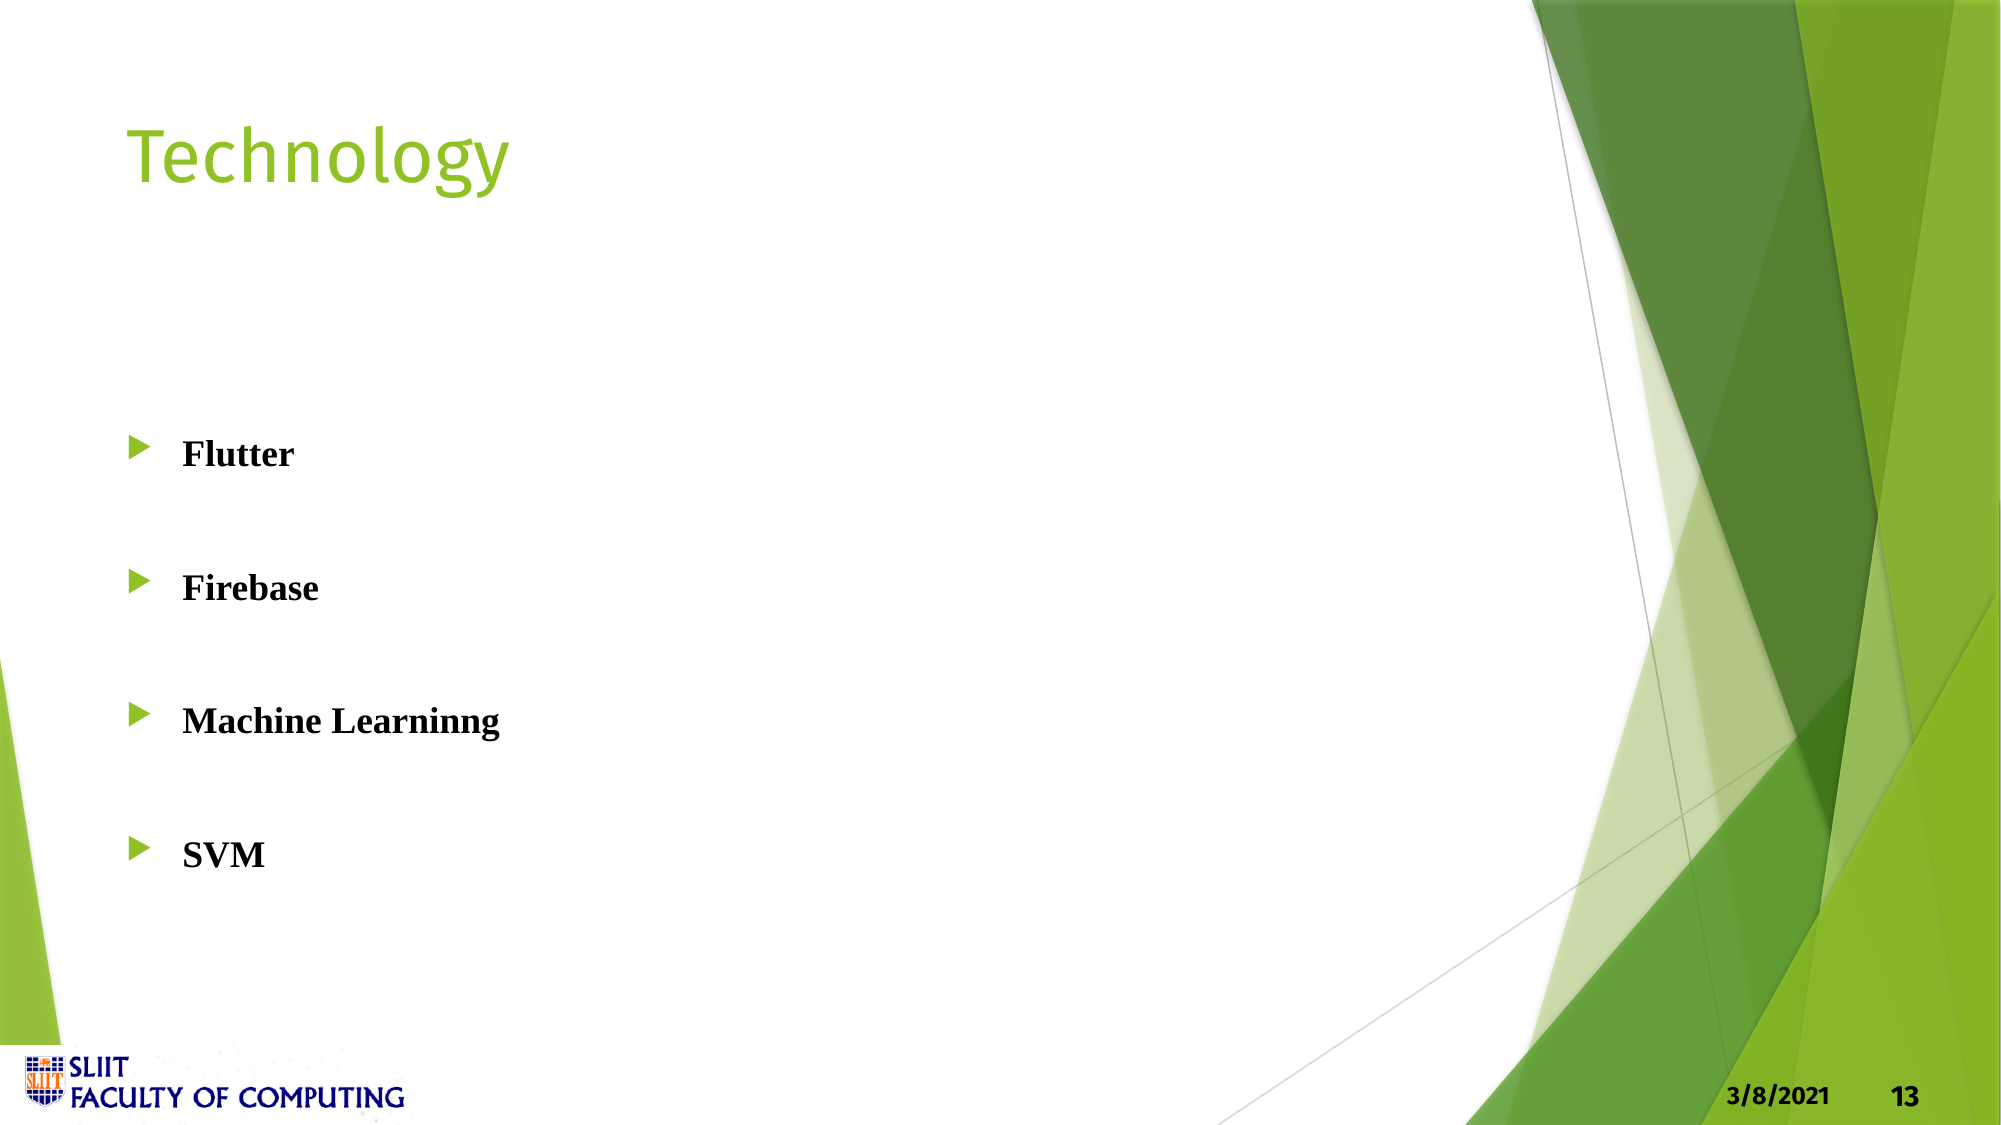

# Technology
Flutter
Firebase
Machine Learninng
SVM